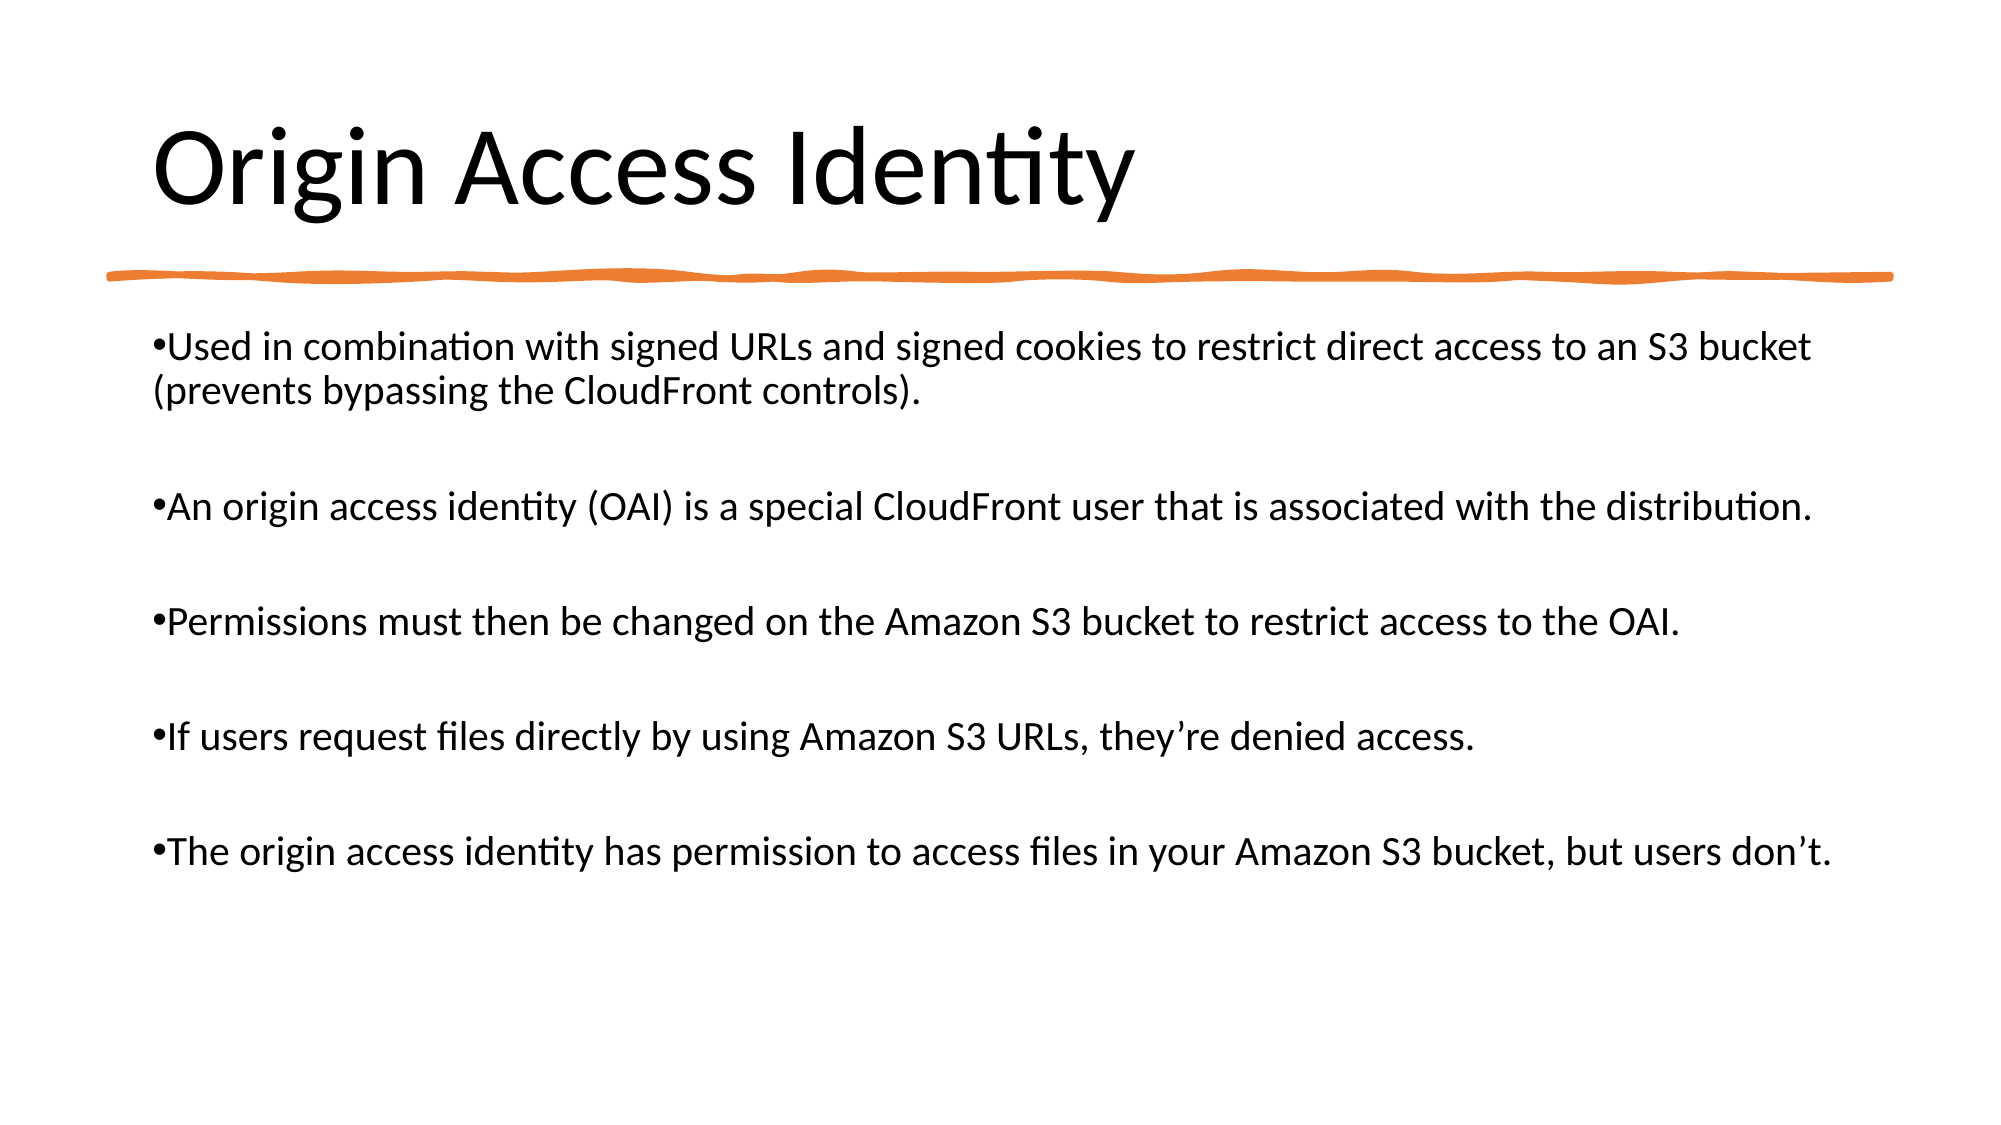

Origin Access Identity

Used in combination with signed URLs and signed cookies to restrict direct access to an S3 bucket (prevents bypassing the CloudFront controls).

An origin access identity (OAI) is a special CloudFront user that is associated with the distribution.

Permissions must then be changed on the Amazon S3 bucket to restrict access to the OAI.

If users request files directly by using Amazon S3 URLs, they’re denied access.

The origin access identity has permission to access files in your Amazon S3 bucket, but users don’t.